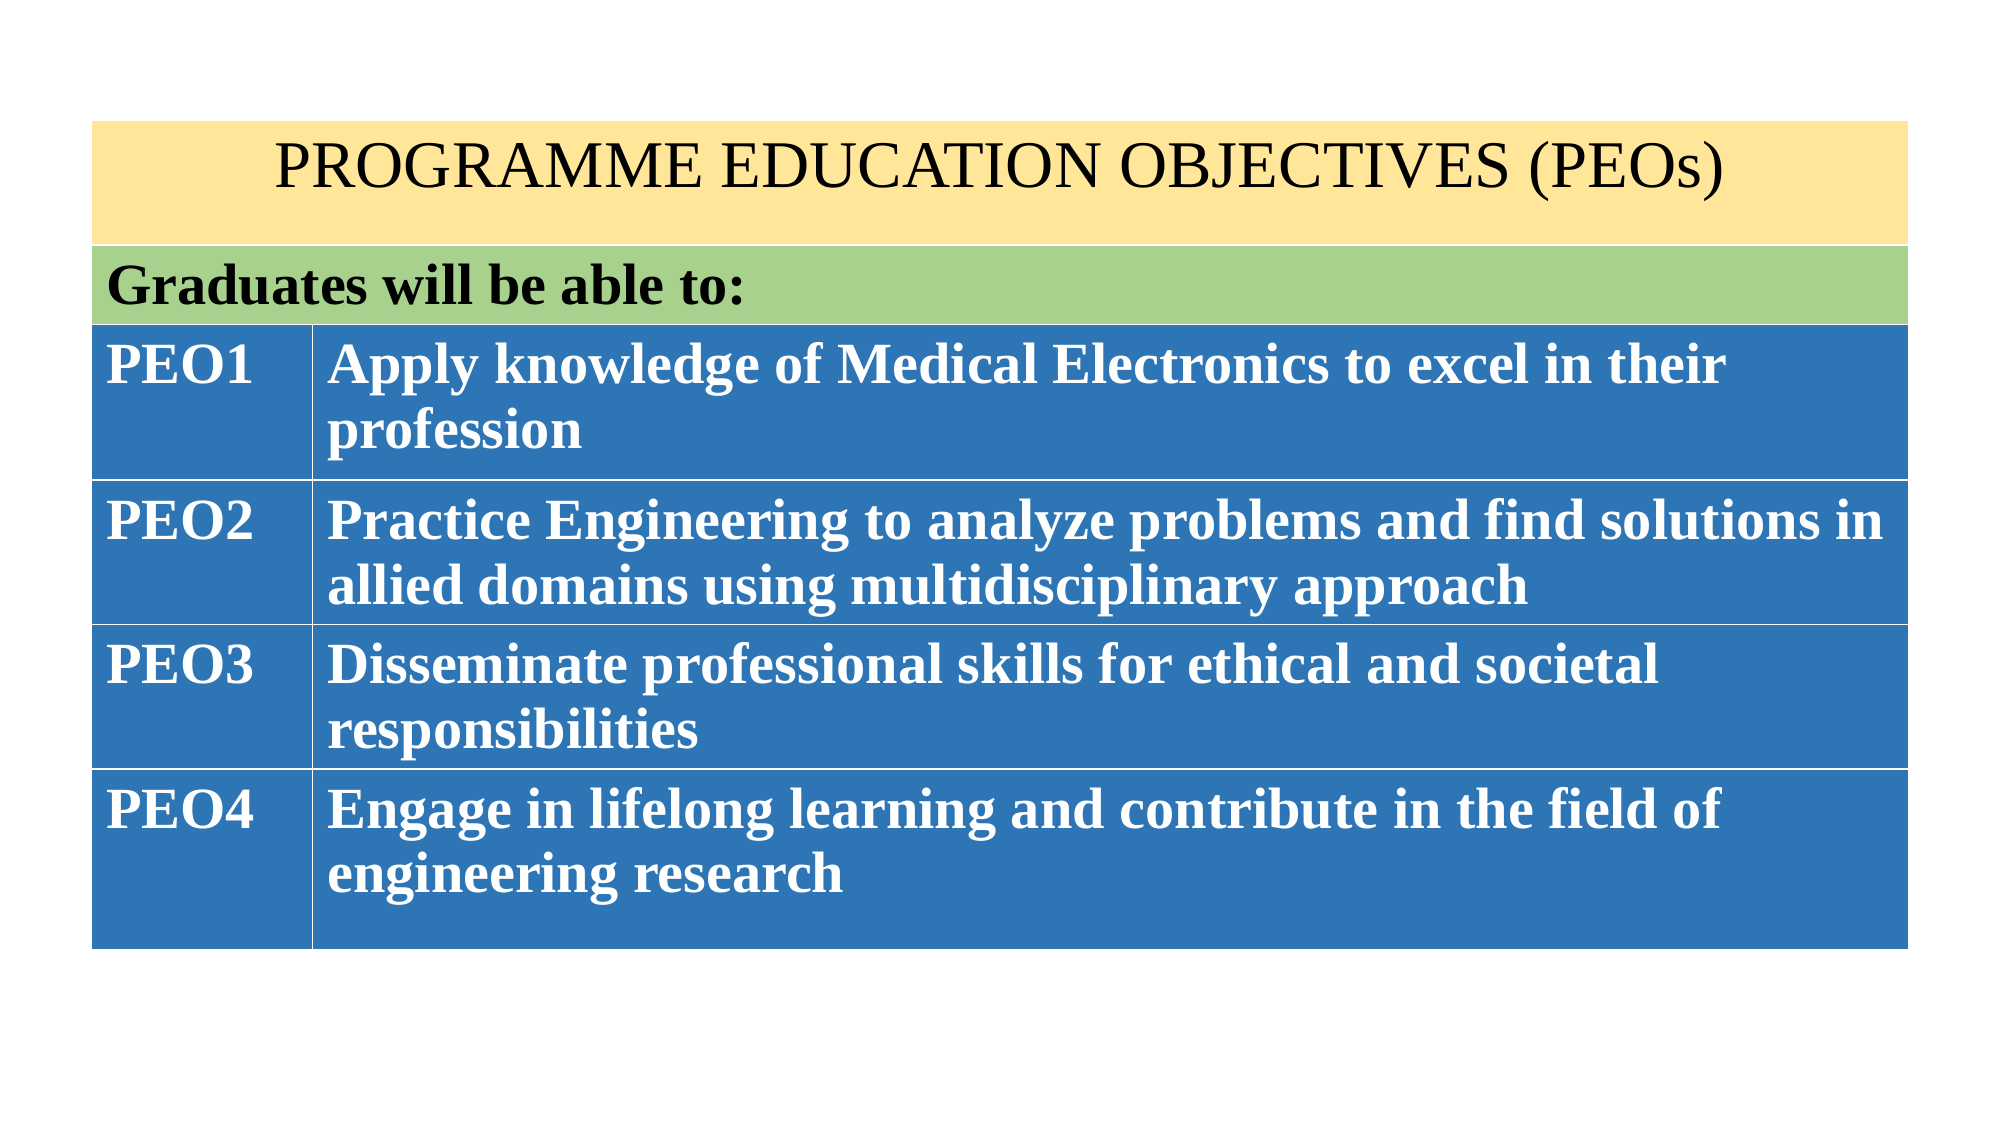

| PROGRAMME EDUCATION OBJECTIVES (PEOs) |  |
| --- | --- |
| Graduates will be able to: |  |
| PEO1 | Apply knowledge of Medical Electronics to excel in their profession |
| PEO2 | Practice Engineering to analyze problems and find solutions in allied domains using multidisciplinary approach |
| PEO3 | Disseminate professional skills for ethical and societal responsibilities |
| PEO4 | Engage in lifelong learning and contribute in the field of engineering research |